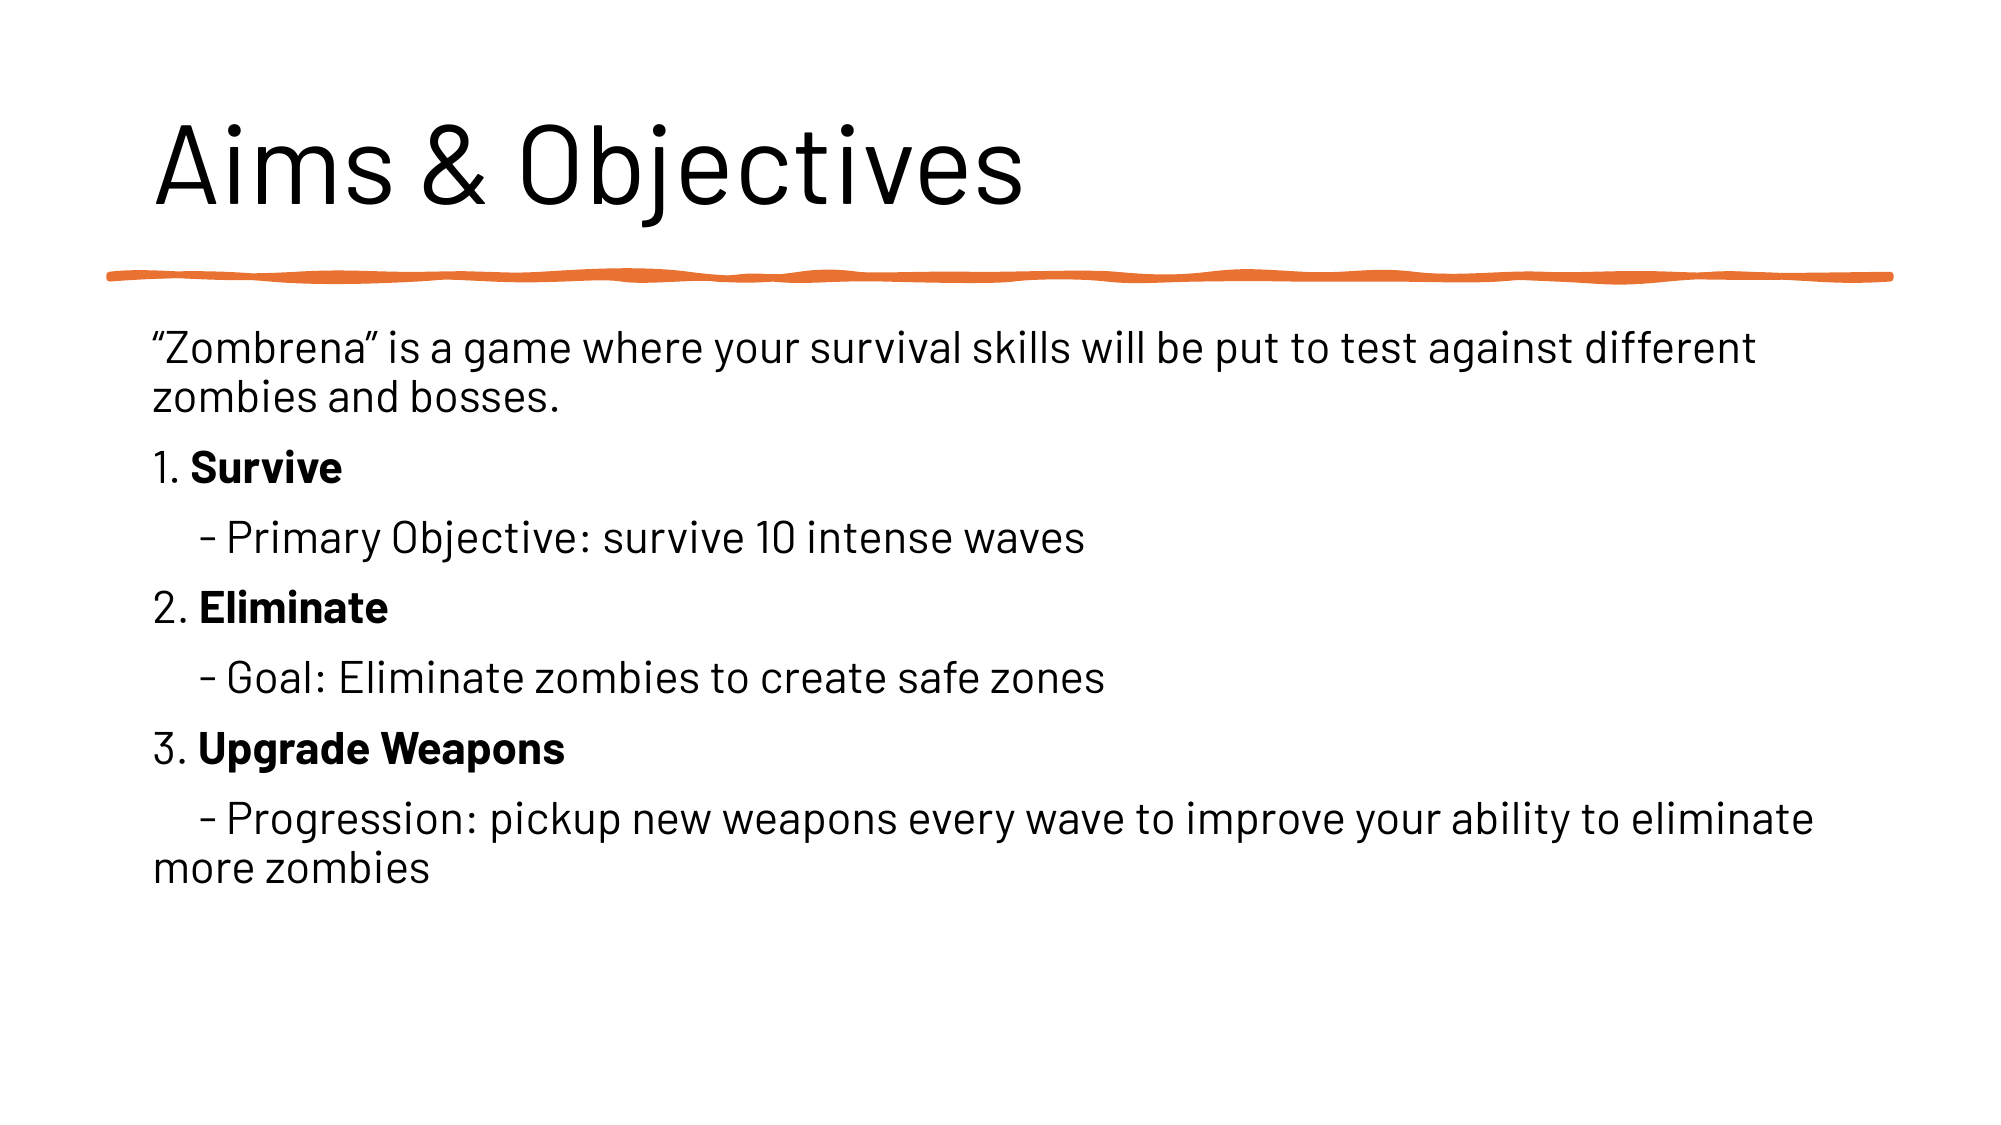

# Aims & Objectives

“Zombrena” is a game where your survival skills will be put to test against different zombies and bosses.
1. Survive
     - Primary Objective: survive 10 intense waves
2. Eliminate
     - Goal: Eliminate zombies to create safe zones
3. Upgrade Weapons
     - Progression: pickup new weapons every wave to improve your ability to eliminate more zombies